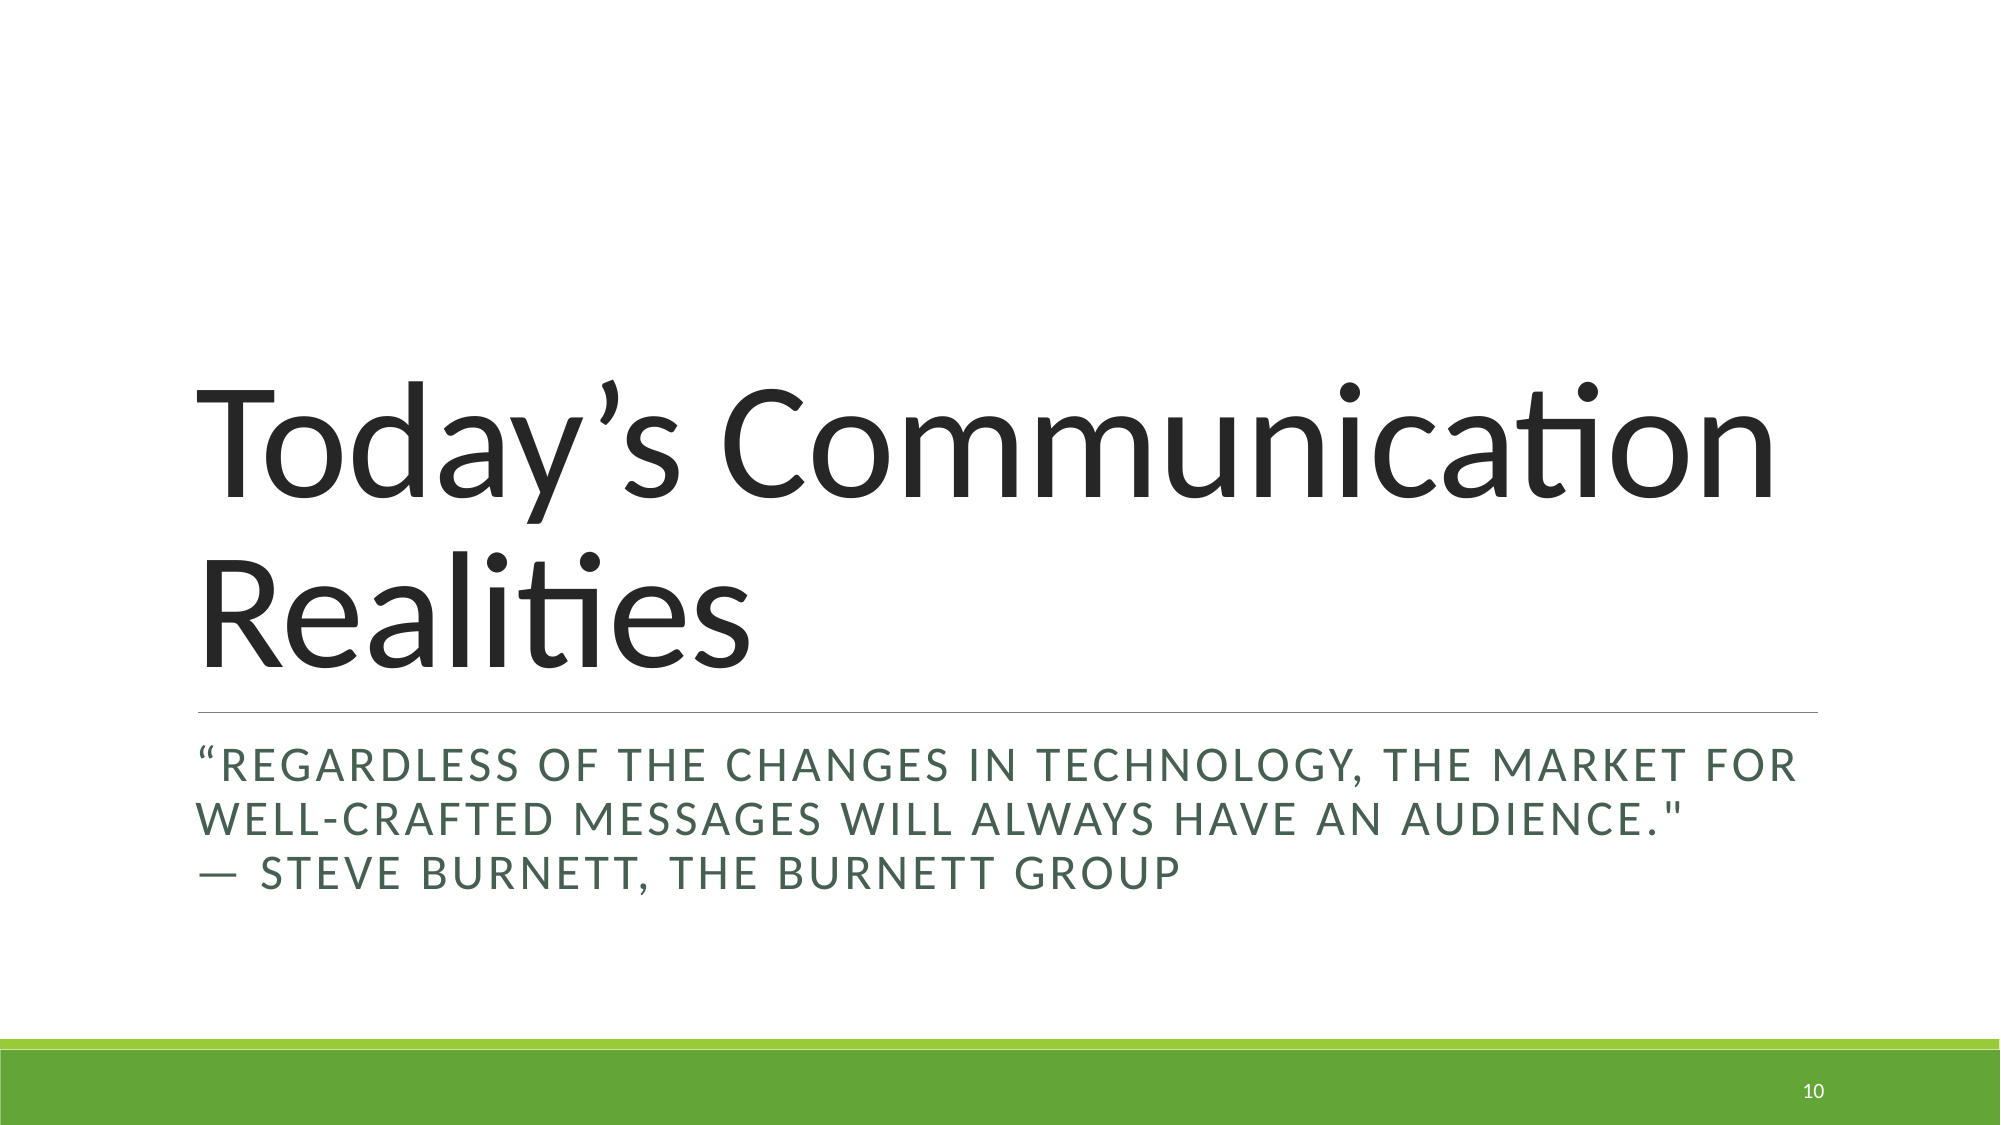

# Today’s Communication Realities
“Regardless of the changes in technology, the market for well-crafted messages will always have an audience."
— Steve Burnett, The Burnett Group

10